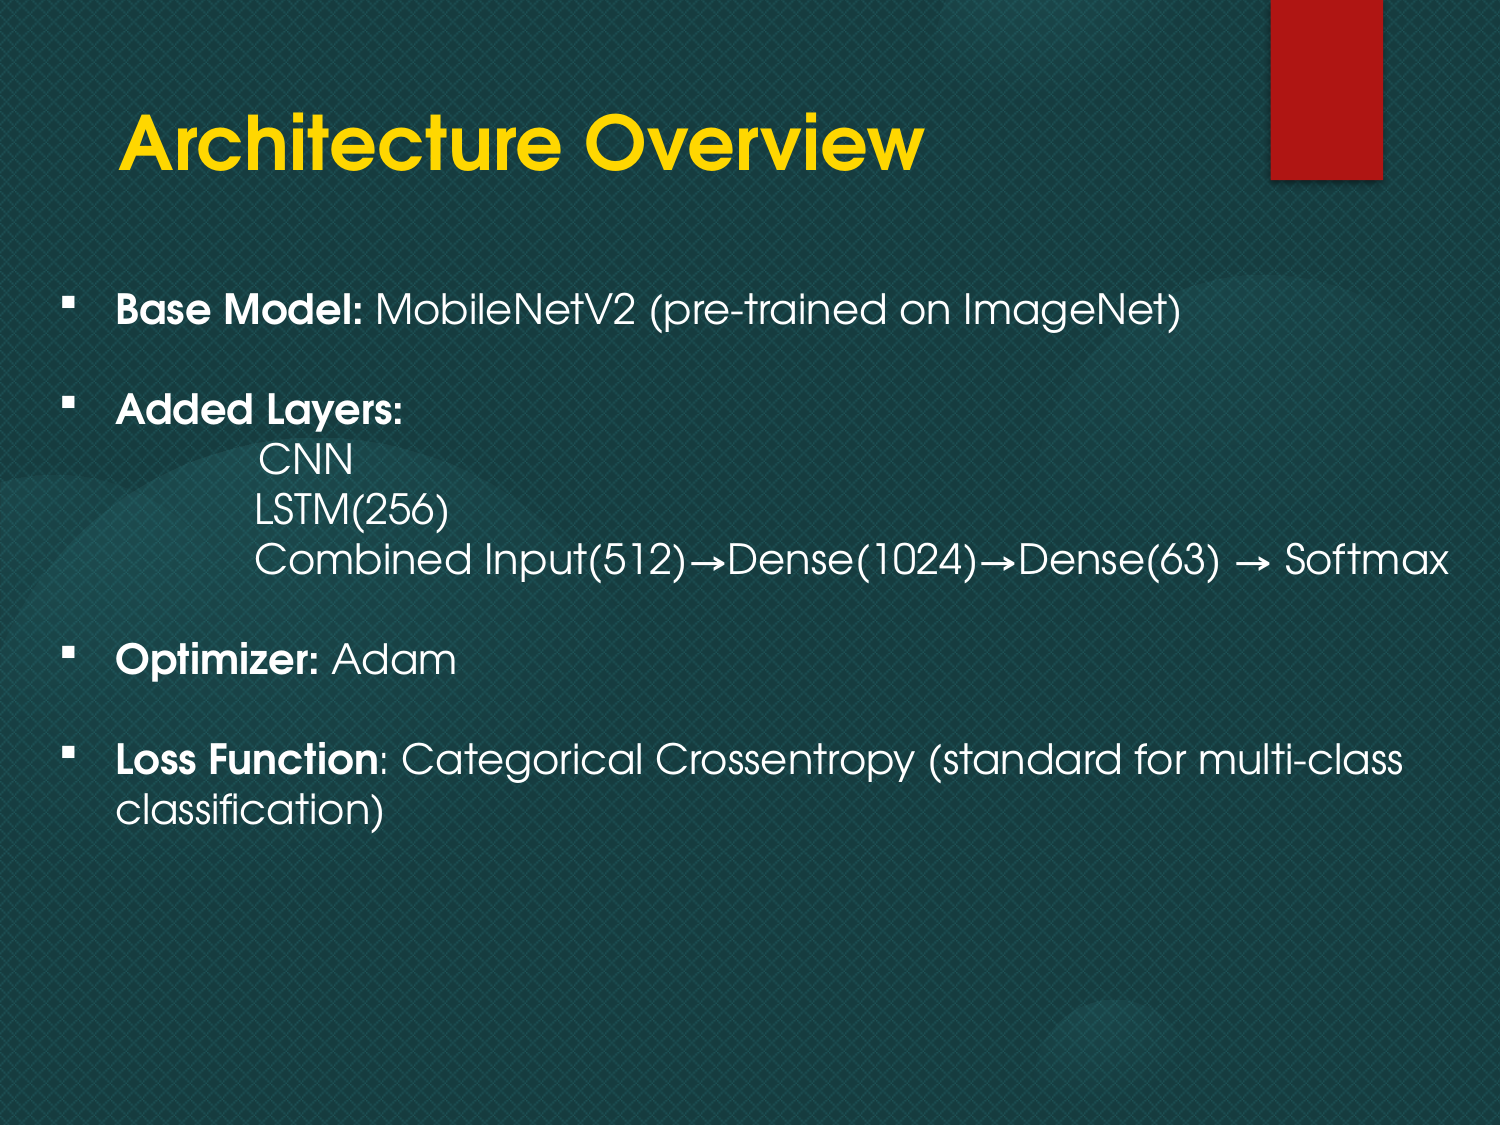

Architecture Overview

Base Model: MobileNetV2 (pre-trained on ImageNet)
Added Layers:
                 CNN
                 LSTM(256)
                 Combined Input(512)→Dense(1024)→Dense(63) → Softmax
Optimizer: Adam

Loss Function: Categorical Crossentropy (standard for multi-class classification)